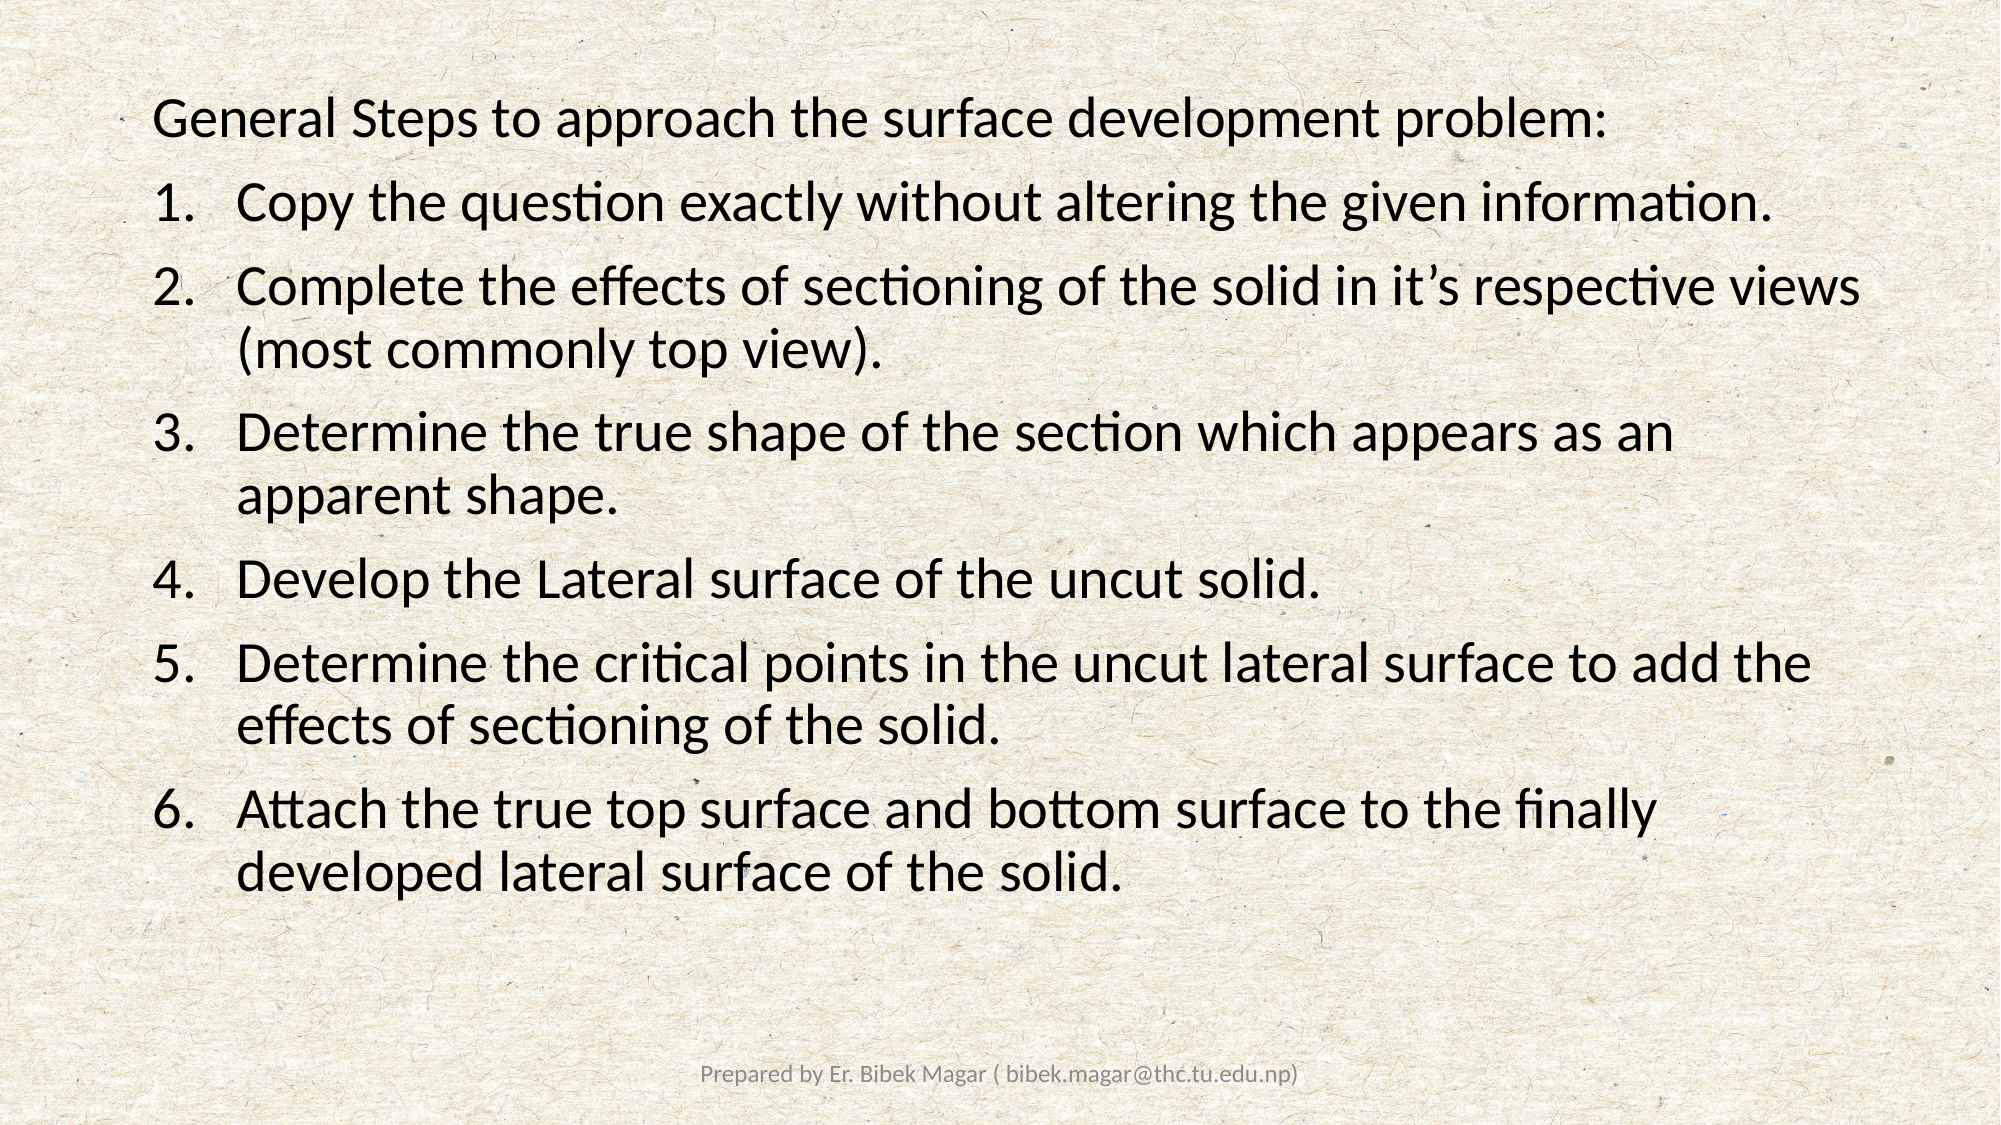

General Steps to approach the surface development problem:
Copy the question exactly without altering the given information.
Complete the effects of sectioning of the solid in it’s respective views (most commonly top view).
Determine the true shape of the section which appears as an apparent shape.
Develop the Lateral surface of the uncut solid.
Determine the critical points in the uncut lateral surface to add the effects of sectioning of the solid.
Attach the true top surface and bottom surface to the finally developed lateral surface of the solid.

Prepared by Er. Bibek Magar ( bibek.magar@thc.tu.edu.np)